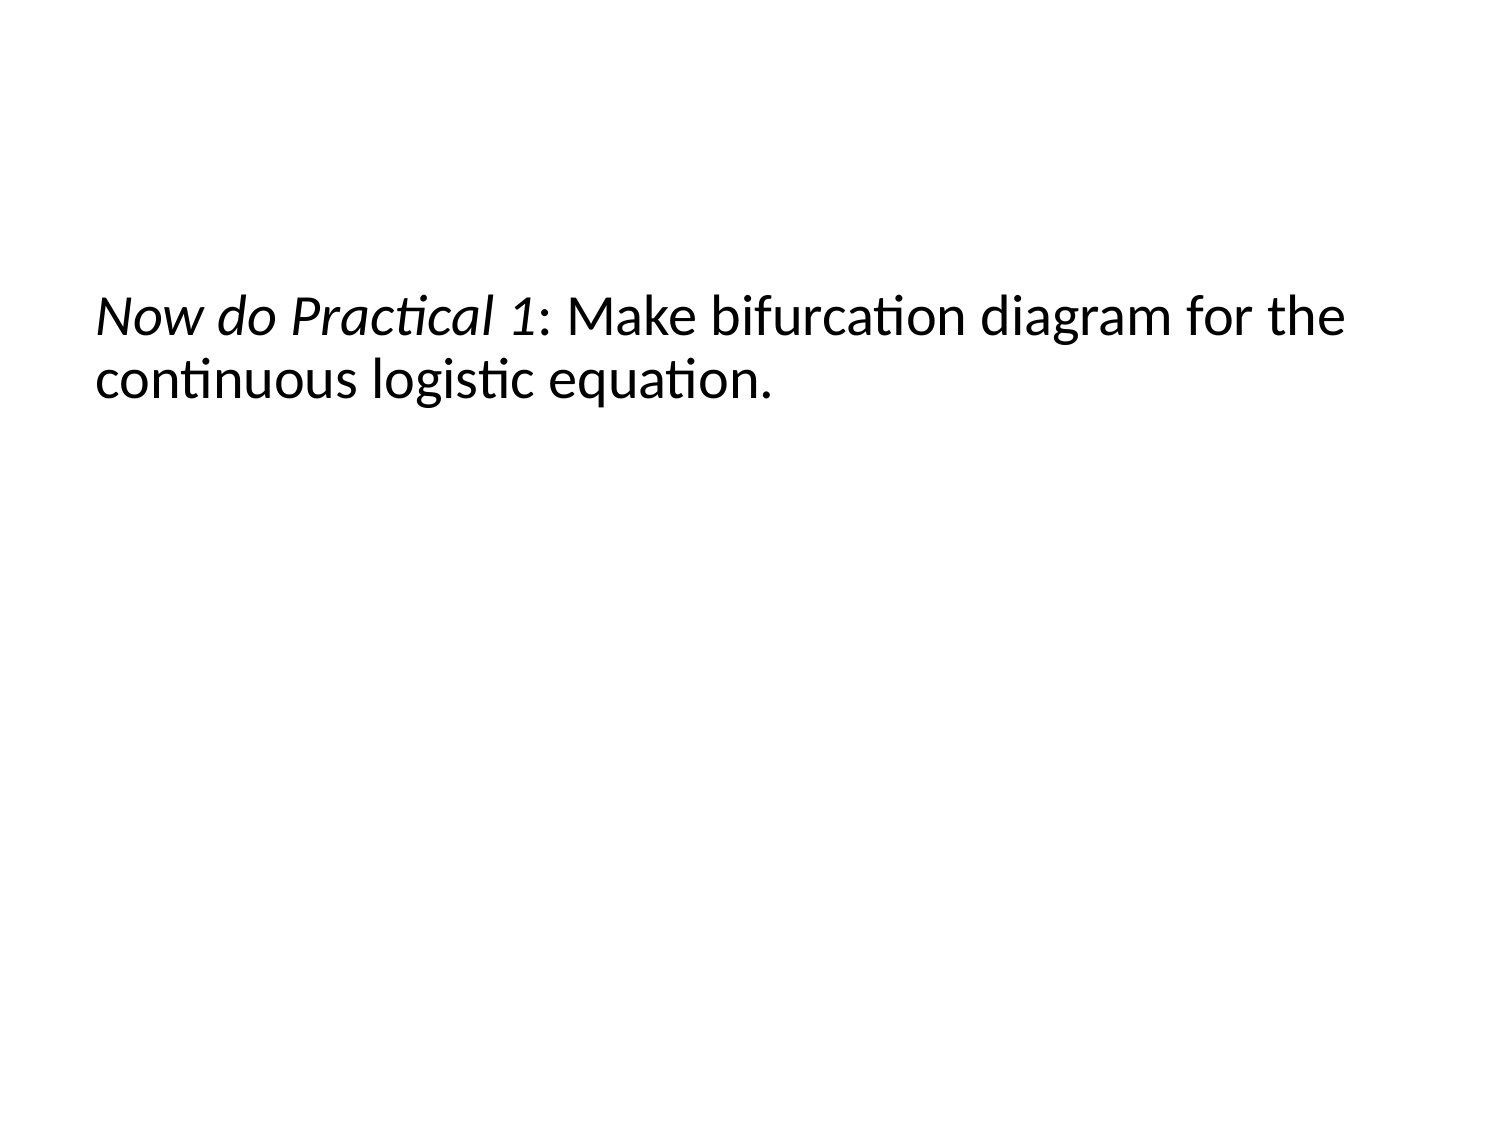

#
Now do Practical 1: Make bifurcation diagram for the continuous logistic equation.